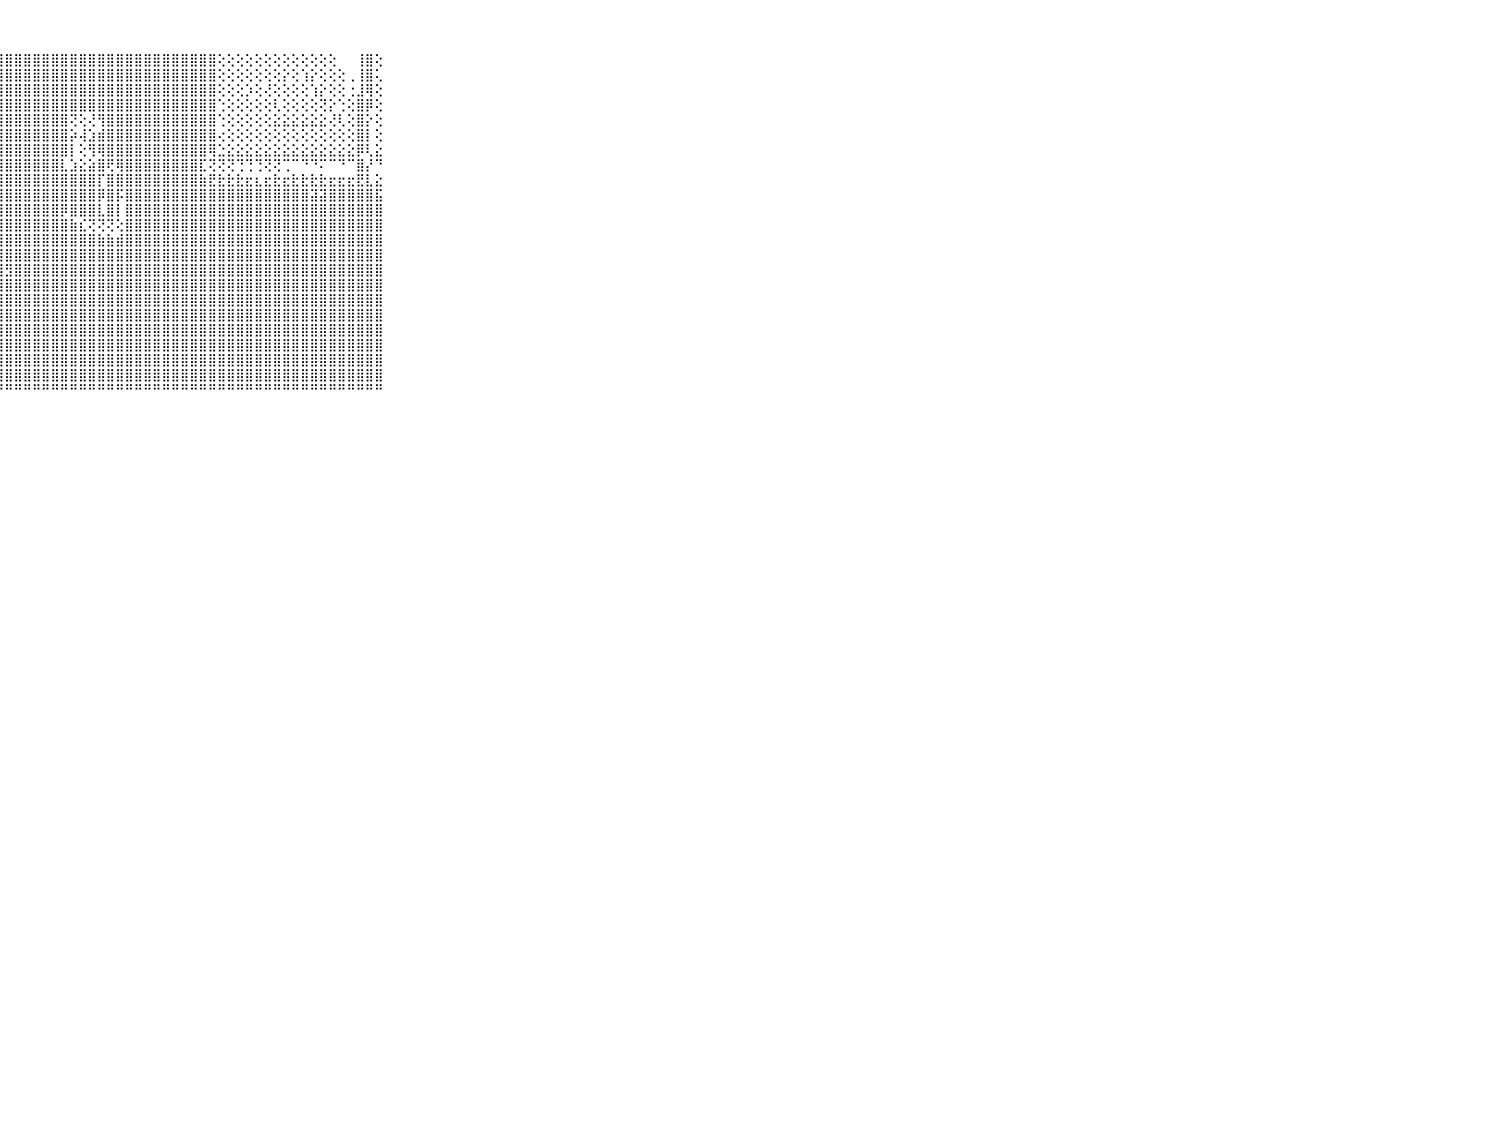

⠀⠀⠀⠀⠀⠀⠀⠀⠀⠀⠀⠁⠑⠑⠁⢕⠑⠀⢸⣿⣿⣿⣿⣿⣿⣿⣿⣿⣿⣿⣿⣿⣿⣿⣿⣿⣿⣿⣿⣿⣿⣿⣿⣿⣿⣿⣿⣿⣿⣿⣿⢕⢕⢕⢕⢕⢕⢕⢕⢕⢕⢕⢕⢕⠀⠀⢸⣿⢕⠀⠀⠀⠀⠀⠀⠀⠀⠀⠀⠀⠀
⠀⠀⠀⠀⠀⠀⠀⠀⠀⠀⠀⠀⠀⠀⠀⢕⢕⢔⢸⣿⣿⣿⣿⣿⣿⣿⣿⣿⣿⣿⣿⣿⣿⣿⣿⣿⣿⣿⣿⣿⣿⣿⣿⣿⣿⣿⣿⣿⣿⣿⣿⢕⢕⢕⢕⢕⢕⢕⡕⢕⢱⡕⢕⢕⢕⢀⢸⣿⢅⠀⠀⠀⠀⠀⠀⠀⠀⠀⠀⠀⠀
⠀⠀⠀⠀⠀⠀⠀⠀⠀⠀⠀⠀⠀⠀⠀⢕⢕⠁⢸⣿⣿⣿⣿⣿⣿⣿⣿⣿⣿⣿⣿⣿⣿⣿⣿⣿⣿⣿⣿⣿⣿⣿⣿⣿⣿⣿⣿⣿⣿⣿⣿⢕⢕⢕⡱⢕⢜⢕⢕⢕⢕⢱⡕⢕⢕⢐⣸⢿⢕⠀⠀⠀⠀⠀⠀⠀⠀⠀⠀⠀⠀
⠀⠀⠀⠀⠀⠀⠀⠀⠀⠀⠀⠀⠀⠀⠀⢕⢕⠀⢸⣿⣿⣿⣿⣿⣿⣿⣿⣿⣿⣿⣿⣿⣿⣿⣿⣿⣿⣿⣿⣿⣿⣿⣿⣿⣿⣿⣿⣿⣿⣿⣿⢑⢕⢕⢕⢕⢕⢇⢕⢕⢕⢕⢝⡕⢑⢕⣿⡿⢕⠀⠀⠀⠀⠀⠀⠀⠀⠀⠀⠀⠀
⠀⠀⠀⠀⠀⠀⠀⠀⠀⠀⠀⢔⢔⢔⢕⢔⢕⠀⢺⣿⣿⣿⣿⣿⣿⣿⣿⣿⣿⣿⣿⣿⣿⣿⣿⢝⢕⢜⢻⣿⣿⣿⣿⣿⣿⣿⣿⣿⣿⣿⣿⢑⢕⢕⢕⢕⢕⣕⣕⣕⣕⣕⣕⢜⢇⢕⣿⡕⢕⠀⠀⠀⠀⠀⠀⠀⠀⠀⠀⠀⠀
⠀⠀⠀⠀⠀⠀⠀⠀⠀⠀⠀⠱⠕⢕⠵⢕⢕⢕⢸⣿⣿⣿⣿⣿⣿⣿⣿⣿⣿⣿⣿⣿⣿⣿⣿⡵⢼⣱⣾⣿⣿⣿⣿⣿⣿⣿⣿⣿⣿⣿⣿⢔⢕⢕⢕⢕⢕⢕⢕⢕⢕⢕⢕⢕⢕⢕⣿⡇⢕⠀⠀⠀⠀⠀⠀⠀⠀⠀⠀⠀⠀
⠀⠀⠀⠀⠀⠀⠀⠀⠀⠀⠀⢔⢔⢔⢕⢕⢕⢕⢸⣿⣿⣿⣿⣿⣿⣿⣿⣿⣿⣿⣿⣿⣿⣿⣿⡇⢕⢻⢿⣿⣿⣿⣿⣿⣿⣿⣿⣿⣿⣿⢿⣑⣕⣕⣕⣕⣕⣕⣕⣕⣕⣕⣕⣕⣕⣕⡿⢇⣕⠀⠀⠀⠀⠀⠀⠀⠀⠀⠀⠀⠀
⠀⠀⠀⠀⠀⠀⠀⠀⠀⠀⠀⢕⢕⢕⢕⣕⢕⢕⢸⣿⣿⣿⣿⣿⣿⣿⣿⣿⣿⣿⣿⣿⣿⣿⣇⣱⣕⣵⣿⢟⢿⣿⣿⣿⣿⣿⣿⣿⣿⣏⢝⢝⢝⢙⢙⢙⢝⢝⢉⠉⠙⠙⠍⠉⠙⠉⣿⡜⠙⠀⠀⠀⠀⠀⠀⠀⠀⠀⠀⠀⠀
⠀⠀⠀⠀⠀⠀⠀⠀⠀⠀⠀⢕⡕⢕⢕⡟⢇⢕⢜⣿⣿⣿⣿⣿⣿⣿⣿⣿⣿⣿⣿⣿⣿⣿⣿⣿⣿⣿⡏⣿⣿⣿⣿⣿⣿⣿⣿⣿⣿⣷⣟⣗⣗⣗⣖⣆⣖⣗⣖⣗⣗⣗⣗⣖⣖⣖⣟⣇⣕⠀⠀⠀⠀⠀⠀⠀⠀⠀⠀⠀⠀
⠀⠀⠀⠀⠀⠀⠀⠀⠀⠀⠀⢑⢕⢗⢕⡏⢕⢕⢕⣿⣿⣿⣿⣿⣿⣿⣿⣿⣿⣿⣿⣿⣿⣿⣿⣿⣿⣿⡿⣿⡯⣿⣿⣿⣿⣿⣿⣿⣿⣿⣿⣿⣿⣿⣿⣿⣿⣿⣿⣿⣿⣽⣽⣿⣿⣿⣿⣿⣯⠀⠀⠀⠀⠀⠀⠀⠀⠀⠀⠀⠀
⠀⠀⠀⠀⠀⠀⠀⠀⠀⠀⠀⢝⢝⢝⣟⢕⢎⢇⢕⣿⣿⣿⣿⣿⣿⣿⣿⣿⣿⣿⣿⣿⣿⣿⡿⣿⣿⣿⣇⣿⡇⣿⣿⣿⣿⣿⣿⣿⣿⣿⣿⣿⣿⣿⣿⣿⣿⣿⣿⣿⣿⣿⣿⣿⣿⣿⣿⣿⣿⠀⠀⠀⠀⠀⠀⠀⠀⠀⠀⠀⠀
⠀⠀⠀⠀⠀⠀⠀⠀⠀⠀⠀⠕⠕⢕⢕⢕⢕⢕⢕⣿⣿⣿⣿⣿⣿⣿⣿⣿⣿⣿⣿⣿⣿⣿⣿⣷⣎⢝⢝⢝⢕⣿⣿⣿⣿⣿⣿⣿⣿⣿⣿⣿⣿⣿⣿⣿⣿⣿⣿⣿⣿⣿⣿⣿⣿⣿⣿⣿⣿⠀⠀⠀⠀⠀⠀⠀⠀⠀⠀⠀⠀
⠀⠀⠀⠀⠀⠀⠀⠀⠀⠀⠀⢕⢕⢕⢕⡇⢕⢕⢕⣿⣿⣿⣿⣿⣿⣿⣿⣿⣿⣿⣿⣿⣿⣿⣿⣿⣿⣿⣷⣷⣾⣿⣿⣿⣿⣿⣿⣿⣿⣿⣿⣿⣿⣿⣿⣿⣿⣿⣿⣿⣿⣿⣿⣿⣿⣿⣿⣿⣿⠀⠀⠀⠀⠀⠀⠀⠀⠀⠀⠀⠀
⠀⠀⠀⠀⠀⠀⠀⠀⠀⠀⠀⢕⢕⢕⢕⡇⢕⢕⢕⣿⣿⣿⣿⣿⣿⣿⣿⣿⣿⣿⣿⣿⣿⣿⣿⣿⣿⣿⣿⣿⣿⣿⣿⣿⣿⣿⣿⣿⣿⣿⣿⣿⣿⣿⣿⣿⣿⣿⣿⣿⣿⣿⣿⣿⣿⣿⣿⣿⣿⠀⠀⠀⠀⠀⠀⠀⠀⠀⠀⠀⠀
⠀⠀⠀⠀⠀⠀⠀⠀⠀⠀⠀⢕⢕⢕⢕⡇⢱⢕⢕⣿⣿⣿⣿⣿⣿⣿⣿⣿⣻⣿⣿⣿⣿⣿⣿⣿⣿⣿⣿⣿⣿⣿⣿⣿⣿⣿⣿⣿⣿⣿⣿⣿⣿⣿⣿⣿⣿⣿⣿⣿⣿⣿⣿⣿⣿⣿⣿⣿⣿⠀⠀⠀⠀⠀⠀⠀⠀⠀⠀⠀⠀
⠀⠀⠀⠀⠀⠀⠀⠀⠀⠀⠀⢕⣕⣕⣕⣷⢎⢕⢕⣿⣿⣿⣿⣿⣿⣿⣿⣿⣿⣿⣿⣿⣿⣿⣿⣿⣿⣿⣿⣿⣿⣿⣿⣿⣿⣿⣿⣿⣿⣿⣿⣿⣿⣿⣿⣿⣿⣿⣿⣿⣿⣿⣿⣿⣿⣿⣿⣿⣿⠀⠀⠀⠀⠀⠀⠀⠀⠀⠀⠀⠀
⠀⠀⠀⠀⠀⠀⠀⠀⠀⠀⠀⢝⢇⢕⢕⢗⢞⢳⢕⣿⣿⣿⣿⣿⣿⣿⣿⣿⣿⣿⣿⣿⣿⣿⣿⣿⣿⣿⣿⣿⣿⣿⣿⣿⣿⣿⣿⣿⣿⣿⣿⣿⣿⣿⣿⣿⣿⣿⣿⣿⣿⣿⣿⣿⣿⣿⣿⣿⣿⠀⠀⠀⠀⠀⠀⠀⠀⠀⠀⠀⠀
⠀⠀⠀⠀⠀⠀⠀⠀⠀⠀⠀⢕⢝⢕⢕⢕⢇⢸⢕⣿⣿⣿⣿⣿⣿⣿⣿⣿⣿⣿⣿⣿⣿⣿⣿⣿⣿⣿⣿⣿⣿⣿⣿⣿⣿⣿⣿⣿⣿⣿⣿⣿⣿⣿⣿⣿⣿⣿⣿⣿⣿⣿⣿⣿⣿⣿⣿⣿⣿⠀⠀⠀⠀⠀⠀⠀⠀⠀⠀⠀⠀
⠀⠀⠀⠀⠀⠀⠀⠀⠀⠀⠀⢱⢇⢱⢕⣇⢕⢕⢕⣿⣿⣿⣿⣿⣿⣿⣿⣿⣿⣿⣿⣿⣿⣿⣿⣿⣿⣿⣿⣿⣿⣿⣿⣿⣿⣿⣿⣿⣿⣿⣿⣿⣿⣿⣿⣿⣿⣿⣿⣿⣿⣿⣿⣿⣿⣿⣿⣿⣿⠀⠀⠀⠀⠀⠀⠀⠀⠀⠀⠀⠀
⠀⠀⠀⠀⠀⠀⠀⠀⠀⠀⠀⢜⢸⢜⢕⢇⢕⢜⢕⣿⣿⣿⣿⣿⣿⣿⣿⣿⣿⣿⣿⣿⣿⣿⣿⣿⣿⣿⣿⣿⣿⣿⣿⣿⣿⣿⣿⣿⣿⣿⣿⣿⣿⣿⣿⣿⣿⣿⣿⣿⣿⣿⣿⣿⣿⣿⣿⣿⣿⠀⠀⠀⠀⠀⠀⠀⠀⠀⠀⠀⠀
⠀⠀⠀⠀⠀⠀⠀⠀⠀⠀⠀⢕⢕⢕⢕⡇⢕⢕⢕⣿⣿⣿⣿⣿⣿⣿⣿⣿⣿⣿⣿⣿⣿⣿⣿⣿⣿⣿⣿⣿⣿⣿⣿⣿⣿⣿⣿⣿⣿⣿⣿⣿⣿⣿⣿⣿⣿⣿⣿⣿⣿⣿⣿⣿⣿⣿⣿⣿⣿⠀⠀⠀⠀⠀⠀⠀⠀⠀⠀⠀⠀
⠀⠀⠀⠀⠀⠀⠀⠀⠀⠀⠀⣱⣵⣵⣵⣧⡕⢕⢕⣿⣿⣿⣿⣿⣿⣿⣿⣿⣿⣿⣿⣿⣿⣿⣿⣿⣿⣿⣿⣿⣿⣿⣿⣿⣿⣿⣿⣿⣿⣿⣿⣿⣿⣿⣿⣿⣿⣿⣿⣿⣿⣿⣿⣿⣿⣿⣿⣿⣿⠀⠀⠀⠀⠀⠀⠀⠀⠀⠀⠀⠀
⠀⠀⠀⠀⠀⠀⠀⠀⠀⠀⠀⠛⠛⠛⠛⠃⠑⠑⠑⠛⠛⠛⠛⠛⠛⠛⠛⠛⠛⠛⠛⠛⠛⠛⠛⠛⠛⠛⠛⠛⠛⠛⠛⠛⠛⠛⠛⠛⠛⠛⠛⠛⠛⠛⠛⠛⠛⠛⠛⠛⠛⠛⠛⠛⠛⠛⠛⠛⠛⠀⠀⠀⠀⠀⠀⠀⠀⠀⠀⠀⠀